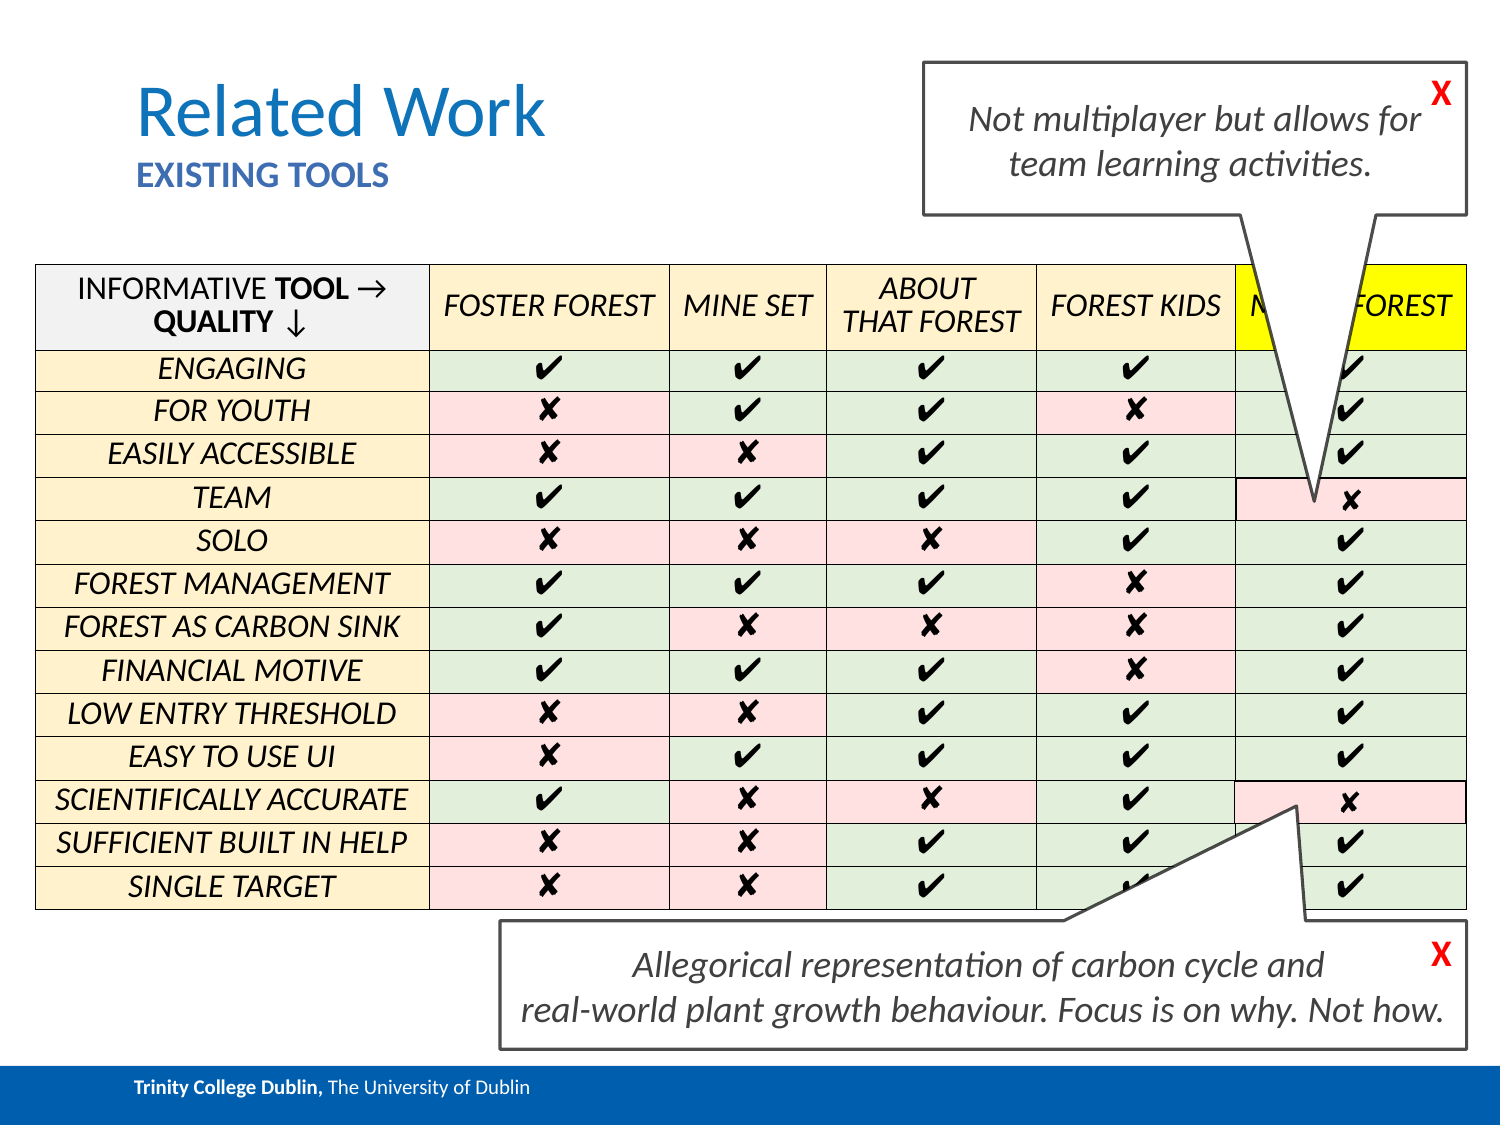

# Related Work
X
Not multiplayer but allows for team learning activities.
PRESENTED APP
EXISTING TOOLS
| INFORMATIVE TOOL → QUALITY ↓ | FOSTER FOREST | MINE SET | ABOUT THAT FOREST | FOREST KIDS | MYCROFOREST |
| --- | --- | --- | --- | --- | --- |
| ENGAGING | ✔ | ✔ | ✔ | ✔ | ✔ |
| FOR YOUTH | ✘ | ✔ | ✔ | ✘ | ✔ |
| EASILY ACCESSIBLE | ✘ | ✘ | ✔ | ✔ | ✔ |
| TEAM | ✔ | ✔ | ✔ | ✔ | ✘ |
| SOLO | ✘ | ✘ | ✘ | ✔ | ✔ |
| FOREST MANAGEMENT | ✔ | ✔ | ✔ | ✘ | ✔ |
| FOREST AS CARBON SINK | ✔ | ✘ | ✘ | ✘ | ✔ |
| FINANCIAL MOTIVE | ✔ | ✔ | ✔ | ✘ | ✔ |
| LOW ENTRY THRESHOLD | ✘ | ✘ | ✔ | ✔ | ✔ |
| EASY TO USE UI | ✘ | ✔ | ✔ | ✔ | ✔ |
| SCIENTIFICALLY ACCURATE | ✔ | ✘ | ✘ | ✔ | ✘ |
| SUFFICIENT BUILT IN HELP | ✘ | ✘ | ✔ | ✔ | ✔ |
| SINGLE TARGET | ✘ | ✘ | ✔ | ✔ | ✔ |
✘
✘
Allegorical representation of carbon cycle and
real-world plant growth behaviour. Focus is on why. Not how.
X